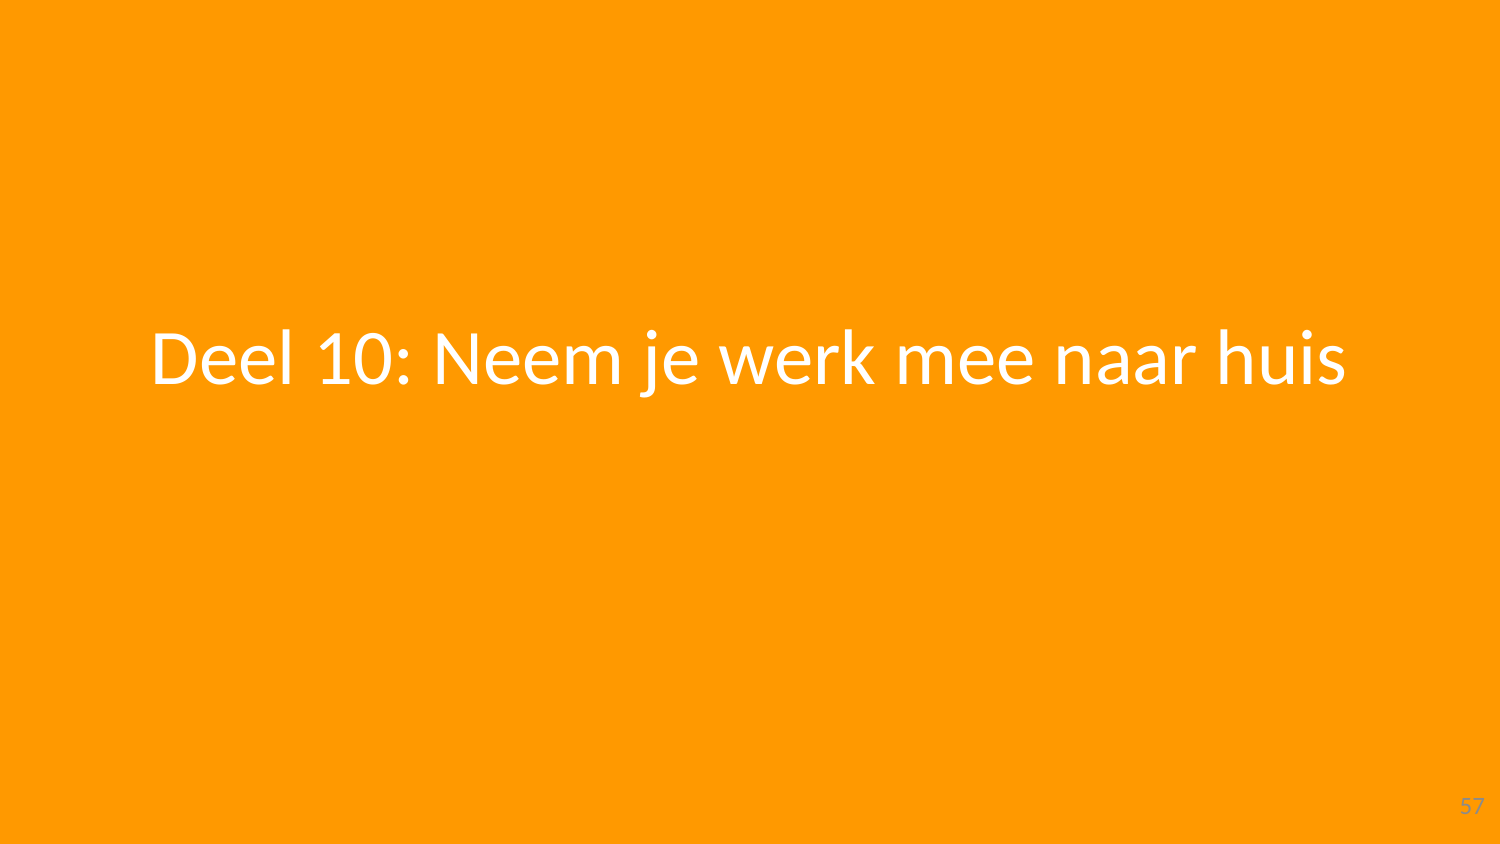

# Deel 10: Neem je werk mee naar huis
57